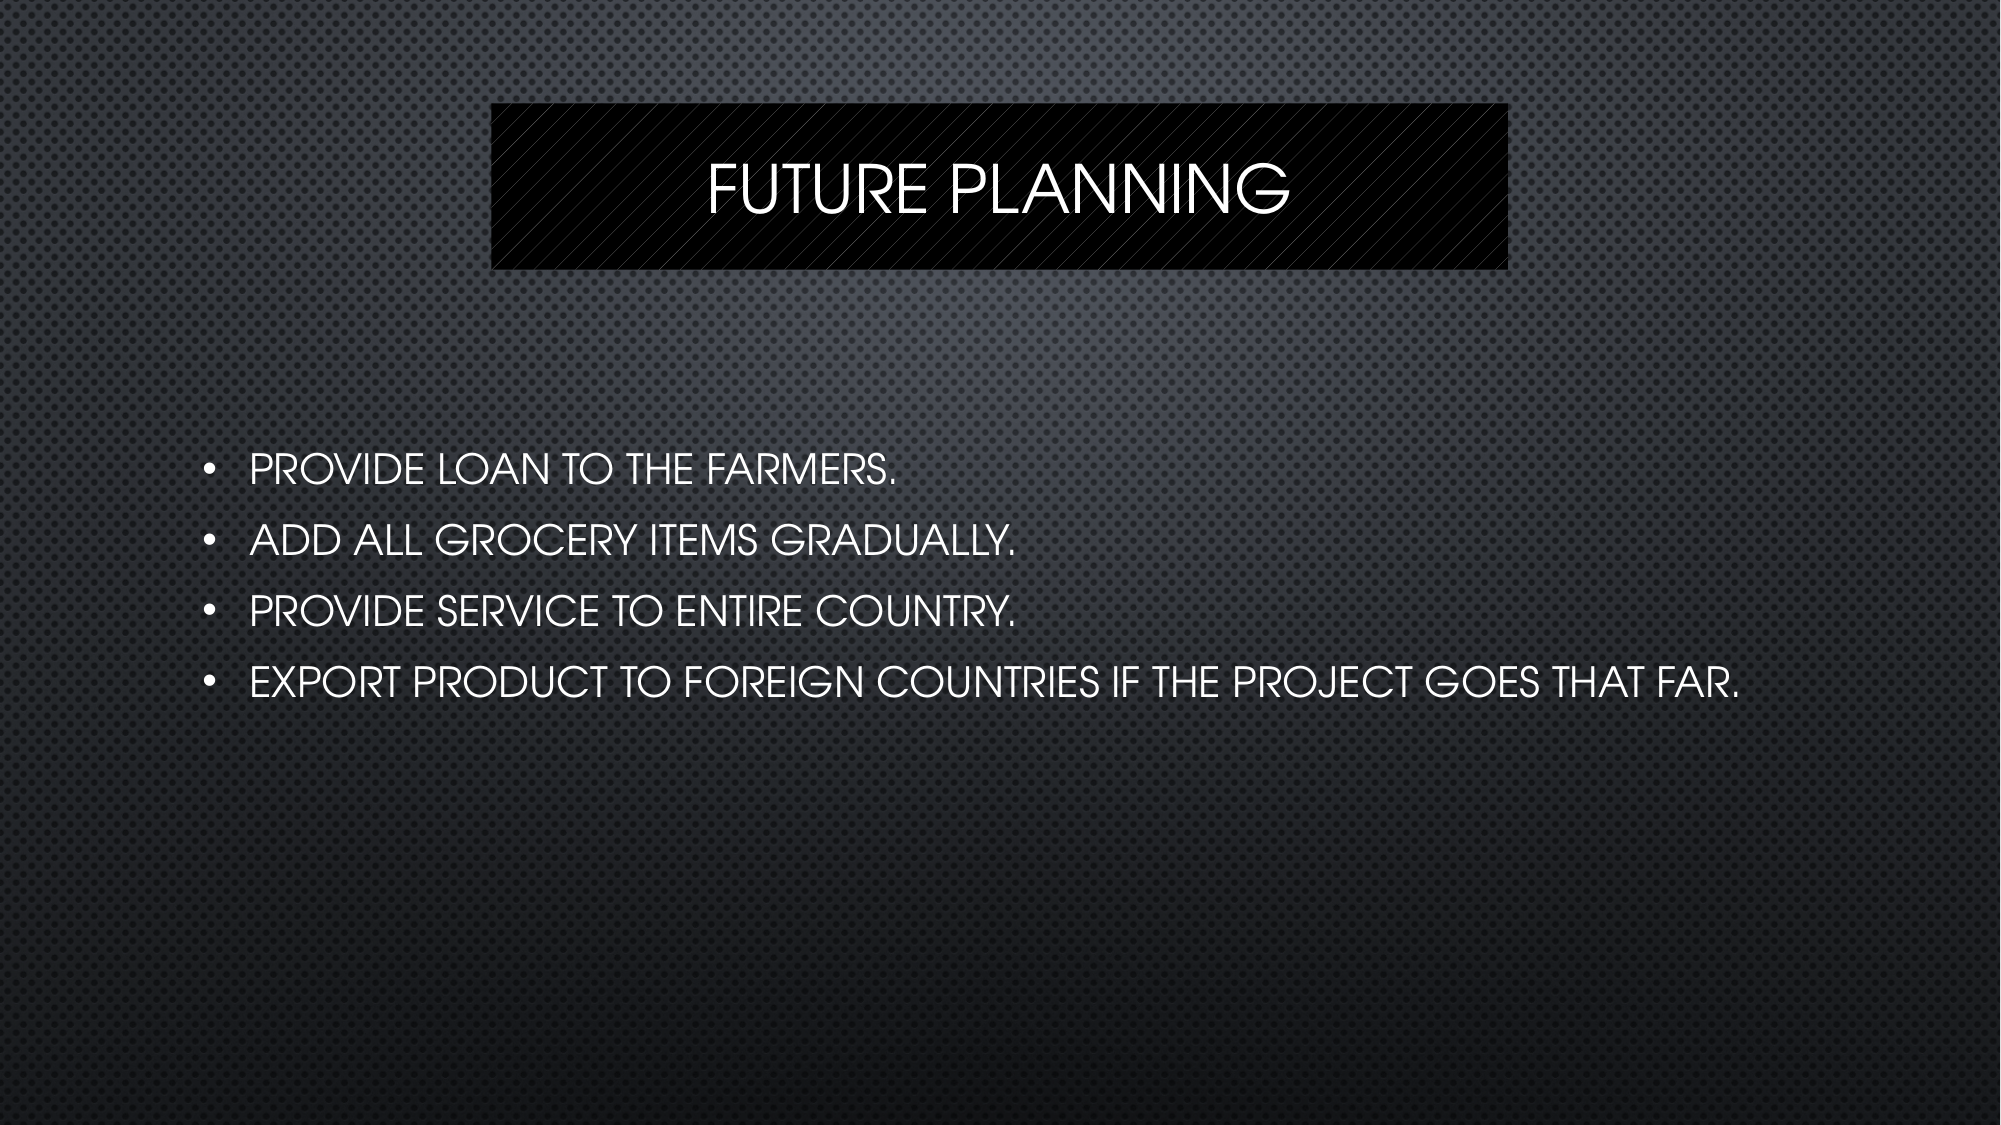

Future planning
Provide loan to the farmers.
Add all grocery items gradually.
Provide service to entire country.
Export product to foreign countries if the project goes that far.